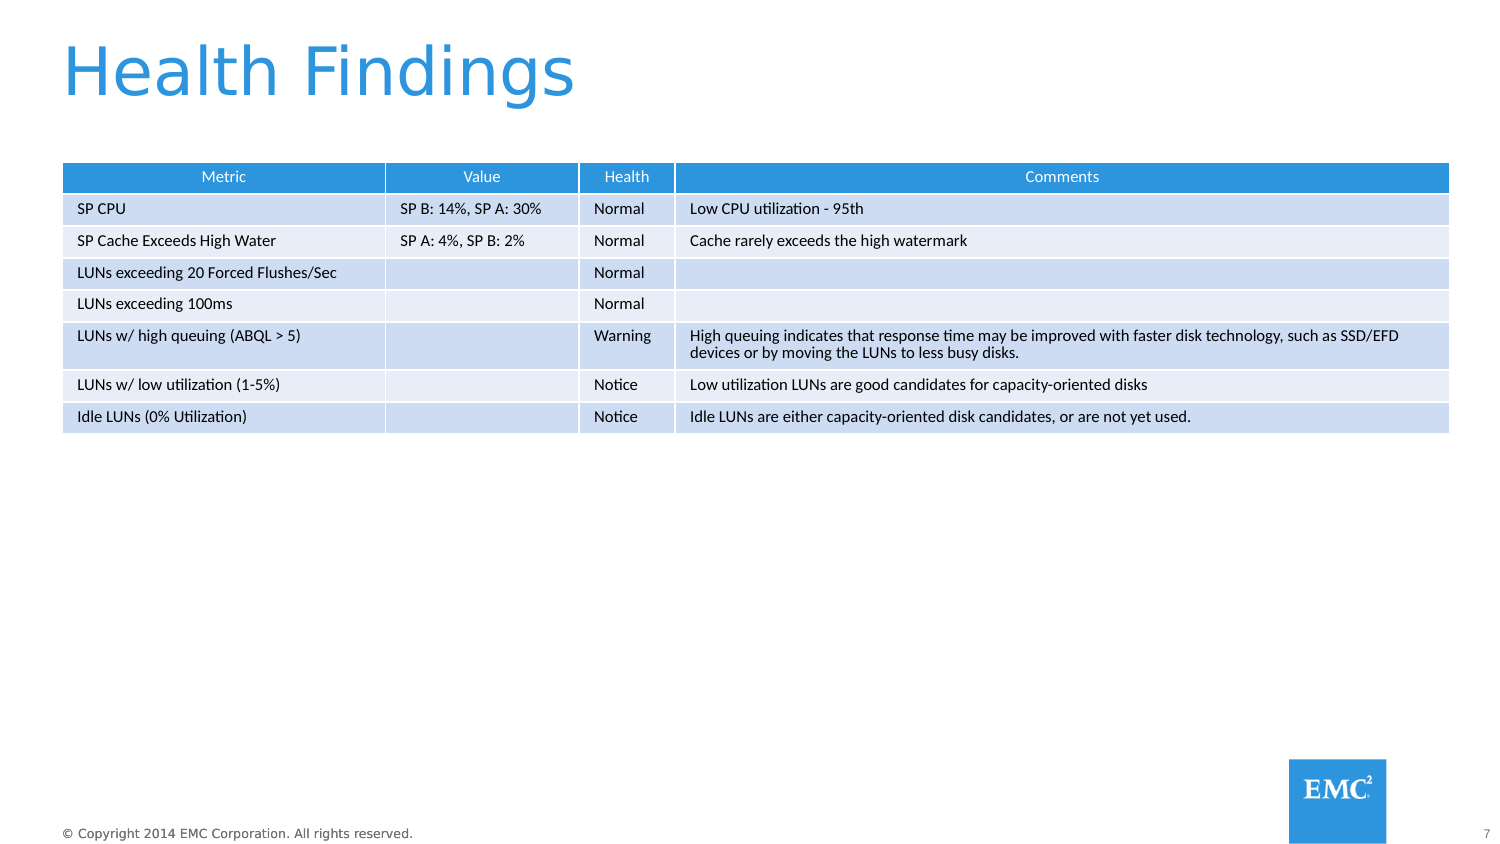

# Health Findings
| Metric | Value | Health | Comments |
| --- | --- | --- | --- |
| SP CPU | SP B: 14%, SP A: 30% | Normal | Low CPU utilization - 95th |
| SP Cache Exceeds High Water | SP A: 4%, SP B: 2% | Normal | Cache rarely exceeds the high watermark |
| LUNs exceeding 20 Forced Flushes/Sec |  | Normal |  |
| LUNs exceeding 100ms |  | Normal |  |
| LUNs w/ high queuing (ABQL > 5) |  | Warning | High queuing indicates that response time may be improved with faster disk technology, such as SSD/EFD devices or by moving the LUNs to less busy disks. |
| LUNs w/ low utilization (1-5%) |  | Notice | Low utilization LUNs are good candidates for capacity-oriented disks |
| Idle LUNs (0% Utilization) |  | Notice | Idle LUNs are either capacity-oriented disk candidates, or are not yet used. |